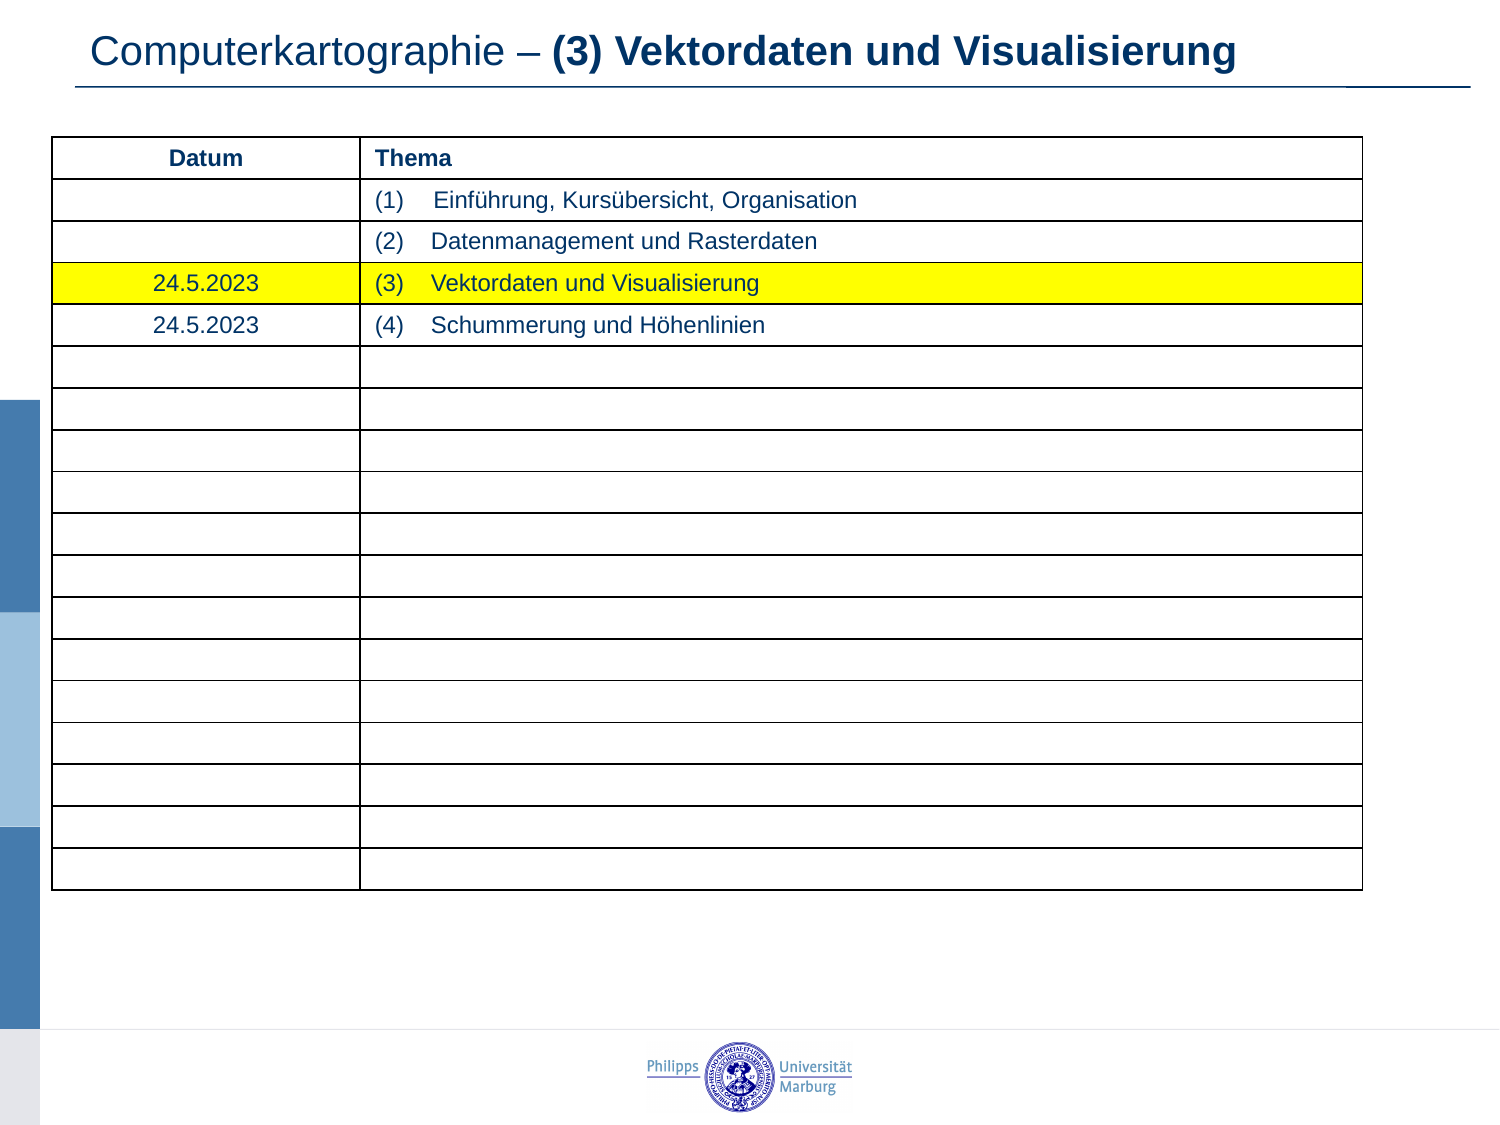

Computerkartographie – (3) Vektordaten und Visualisierung

| Datum | Thema |
| --- | --- |
|  | (1) Einführung, Kursübersicht, Organisation |
|  | (2) Datenmanagement und Rasterdaten |
| 24.5.2023 | (3) Vektordaten und Visualisierung |
| 24.5.2023 | (4) Schummerung und Höhenlinien |
|  |  |
|  |  |
|  |  |
|  |  |
|  |  |
|  |  |
|  |  |
|  |  |
|  |  |
|  |  |
|  |  |
|  |  |
|  |  |